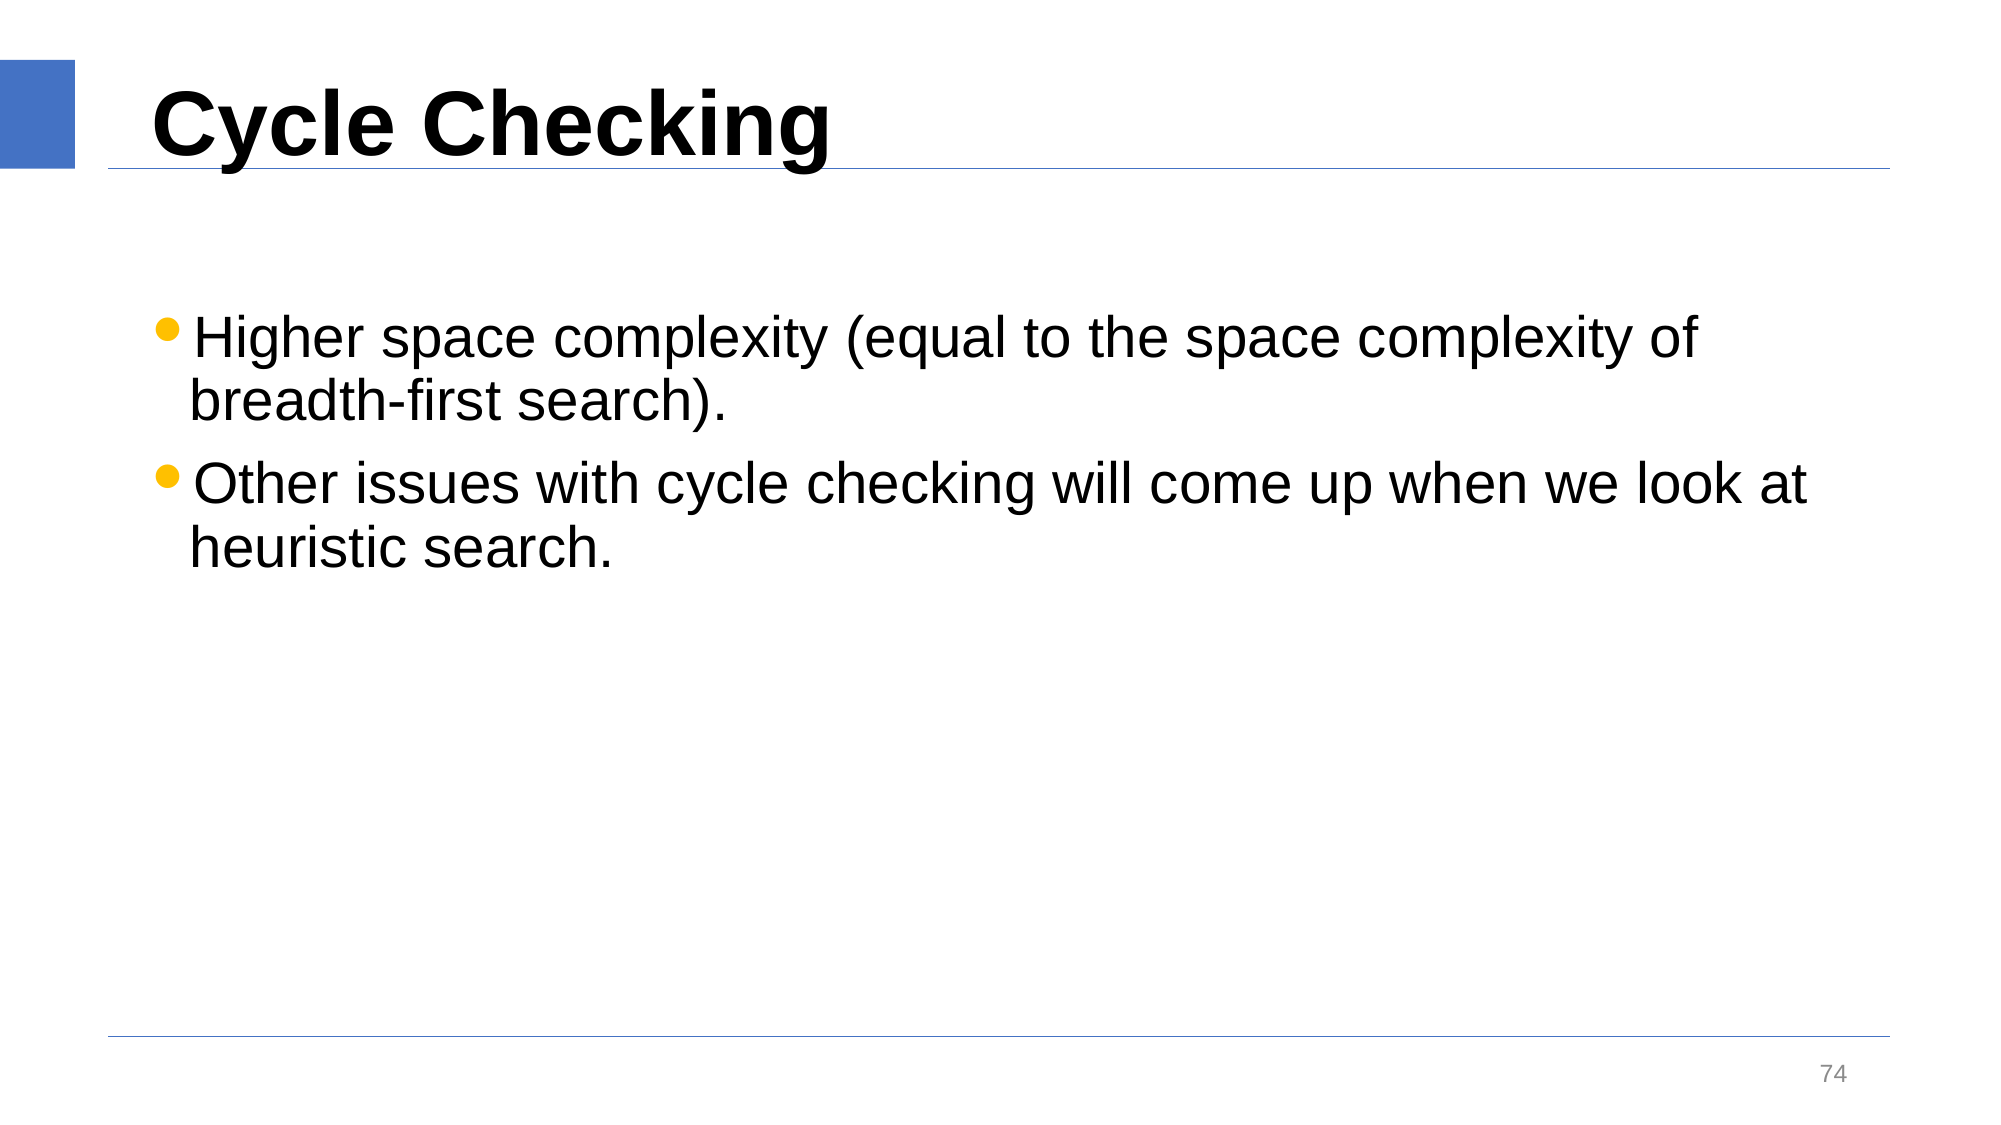

# Cycle Checking
Higher space complexity (equal to the space complexity of breadth-first search).
Other issues with cycle checking will come up when we look at heuristic search.

74